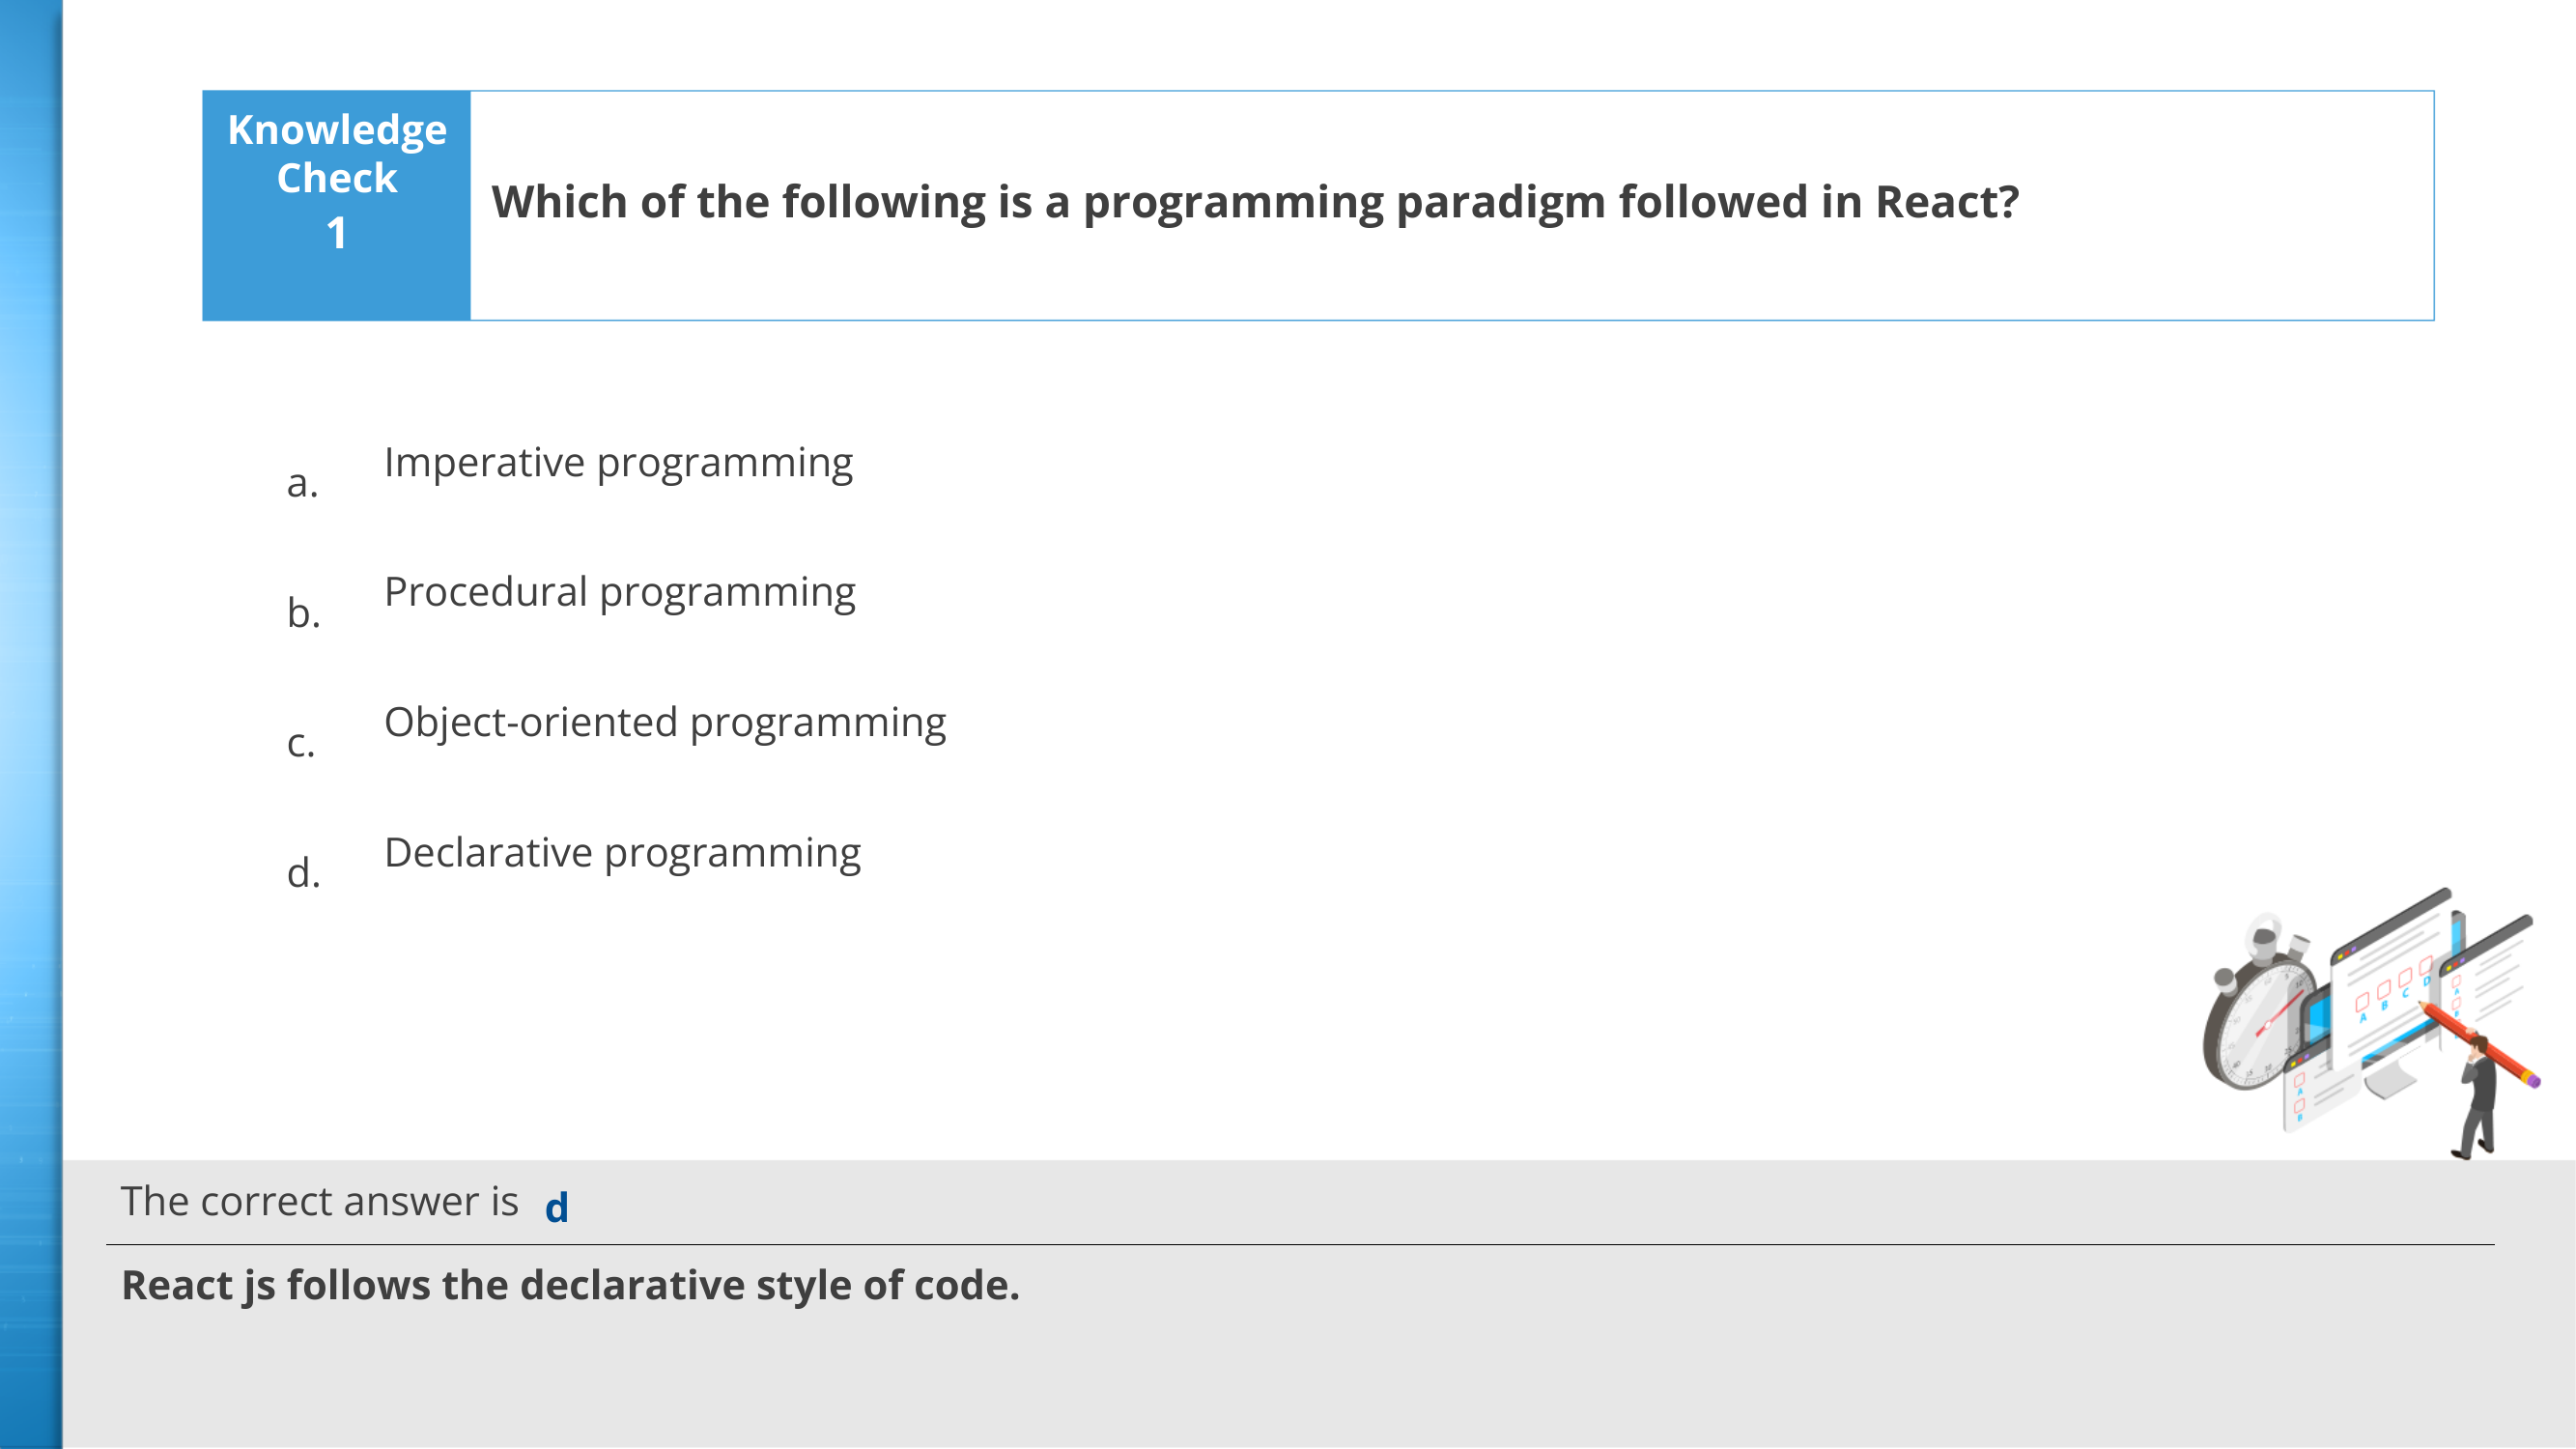

Which of the following is a programming paradigm followed in React?
1
Imperative programming
Procedural programming
Object-oriented programming
Declarative programming
d
React js follows the declarative style of code.